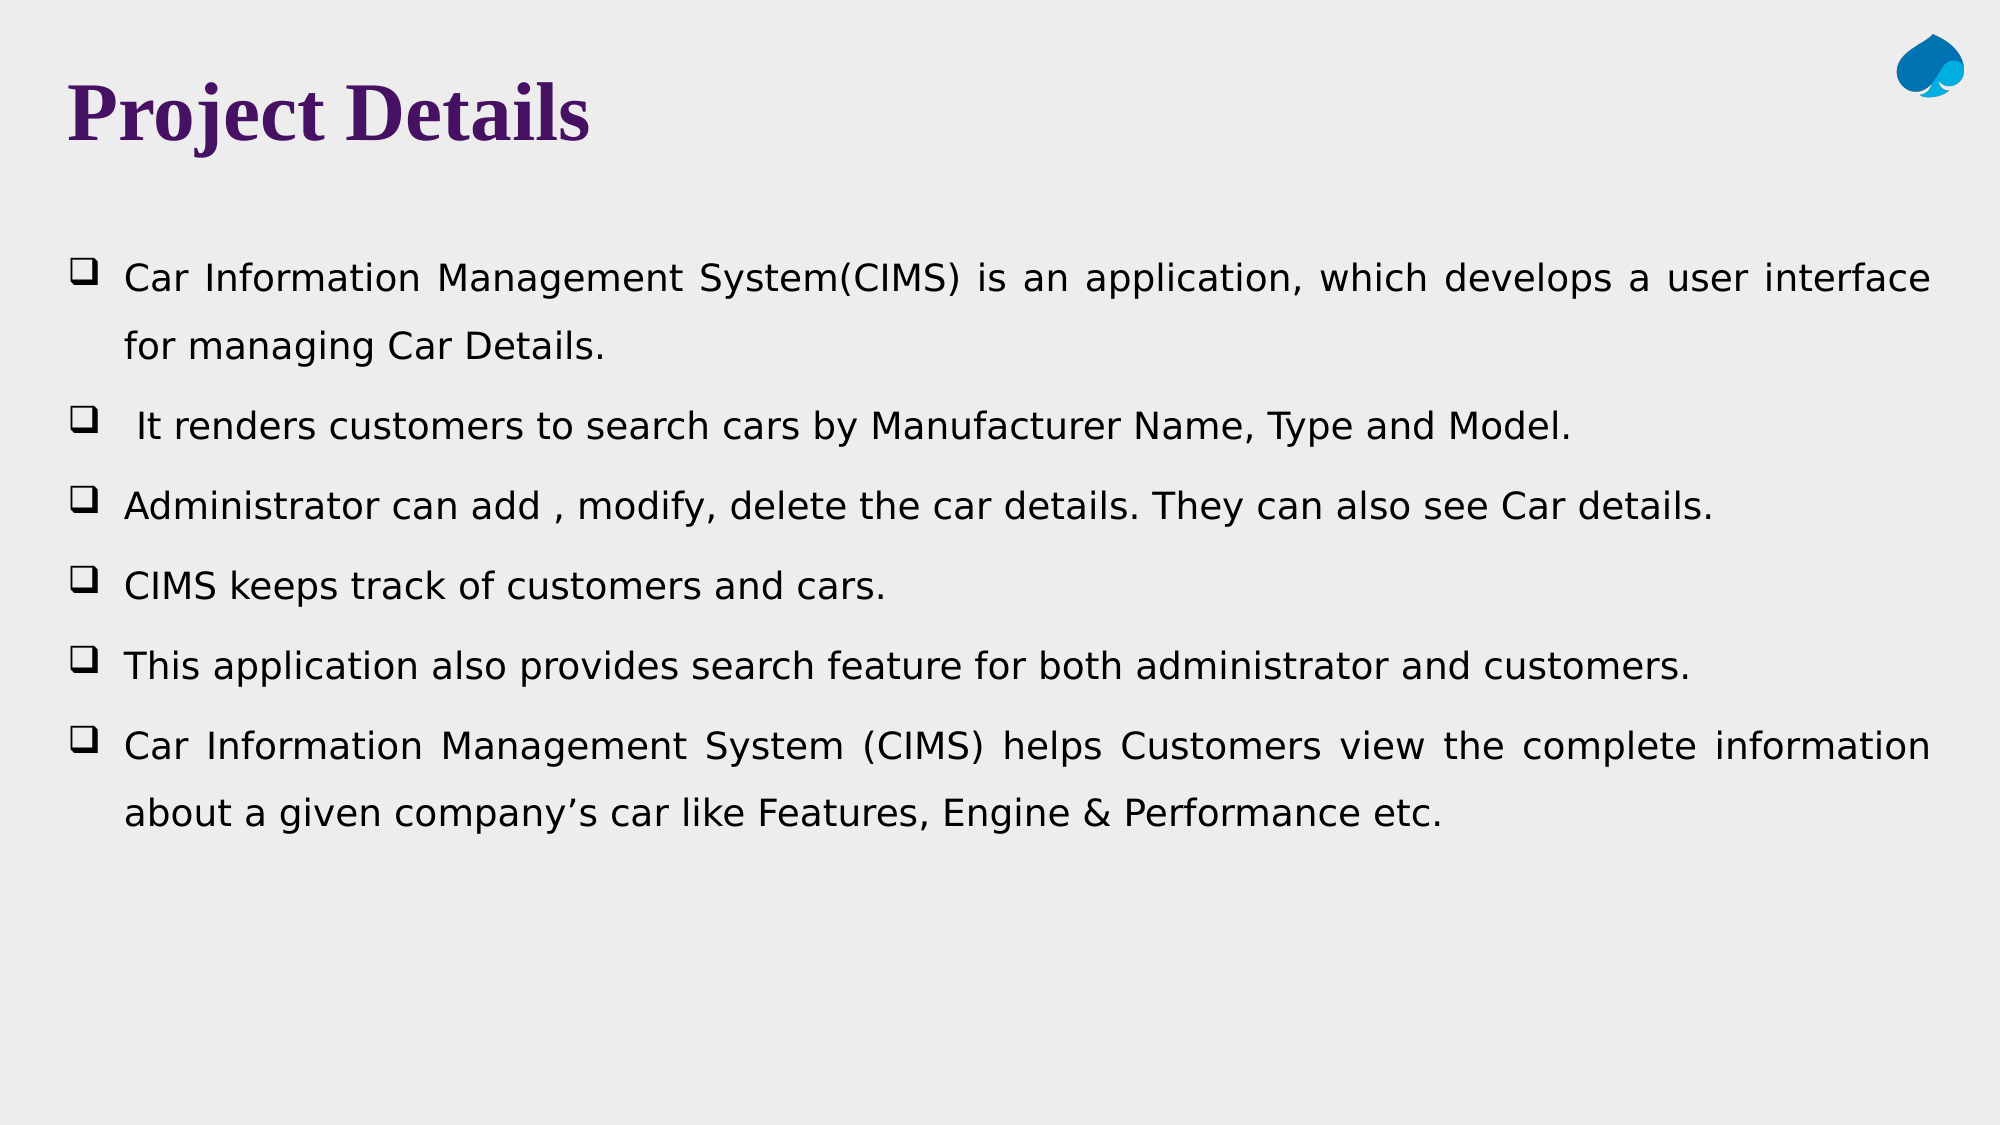

# Project Details
Car Information Management System(CIMS) is an application, which develops a user interface for managing Car Details.
 It renders customers to search cars by Manufacturer Name, Type and Model.
Administrator can add , modify, delete the car details. They can also see Car details.
CIMS keeps track of customers and cars.
This application also provides search feature for both administrator and customers.
Car Information Management System (CIMS) helps Customers view the complete information about a given company’s car like Features, Engine & Performance etc.